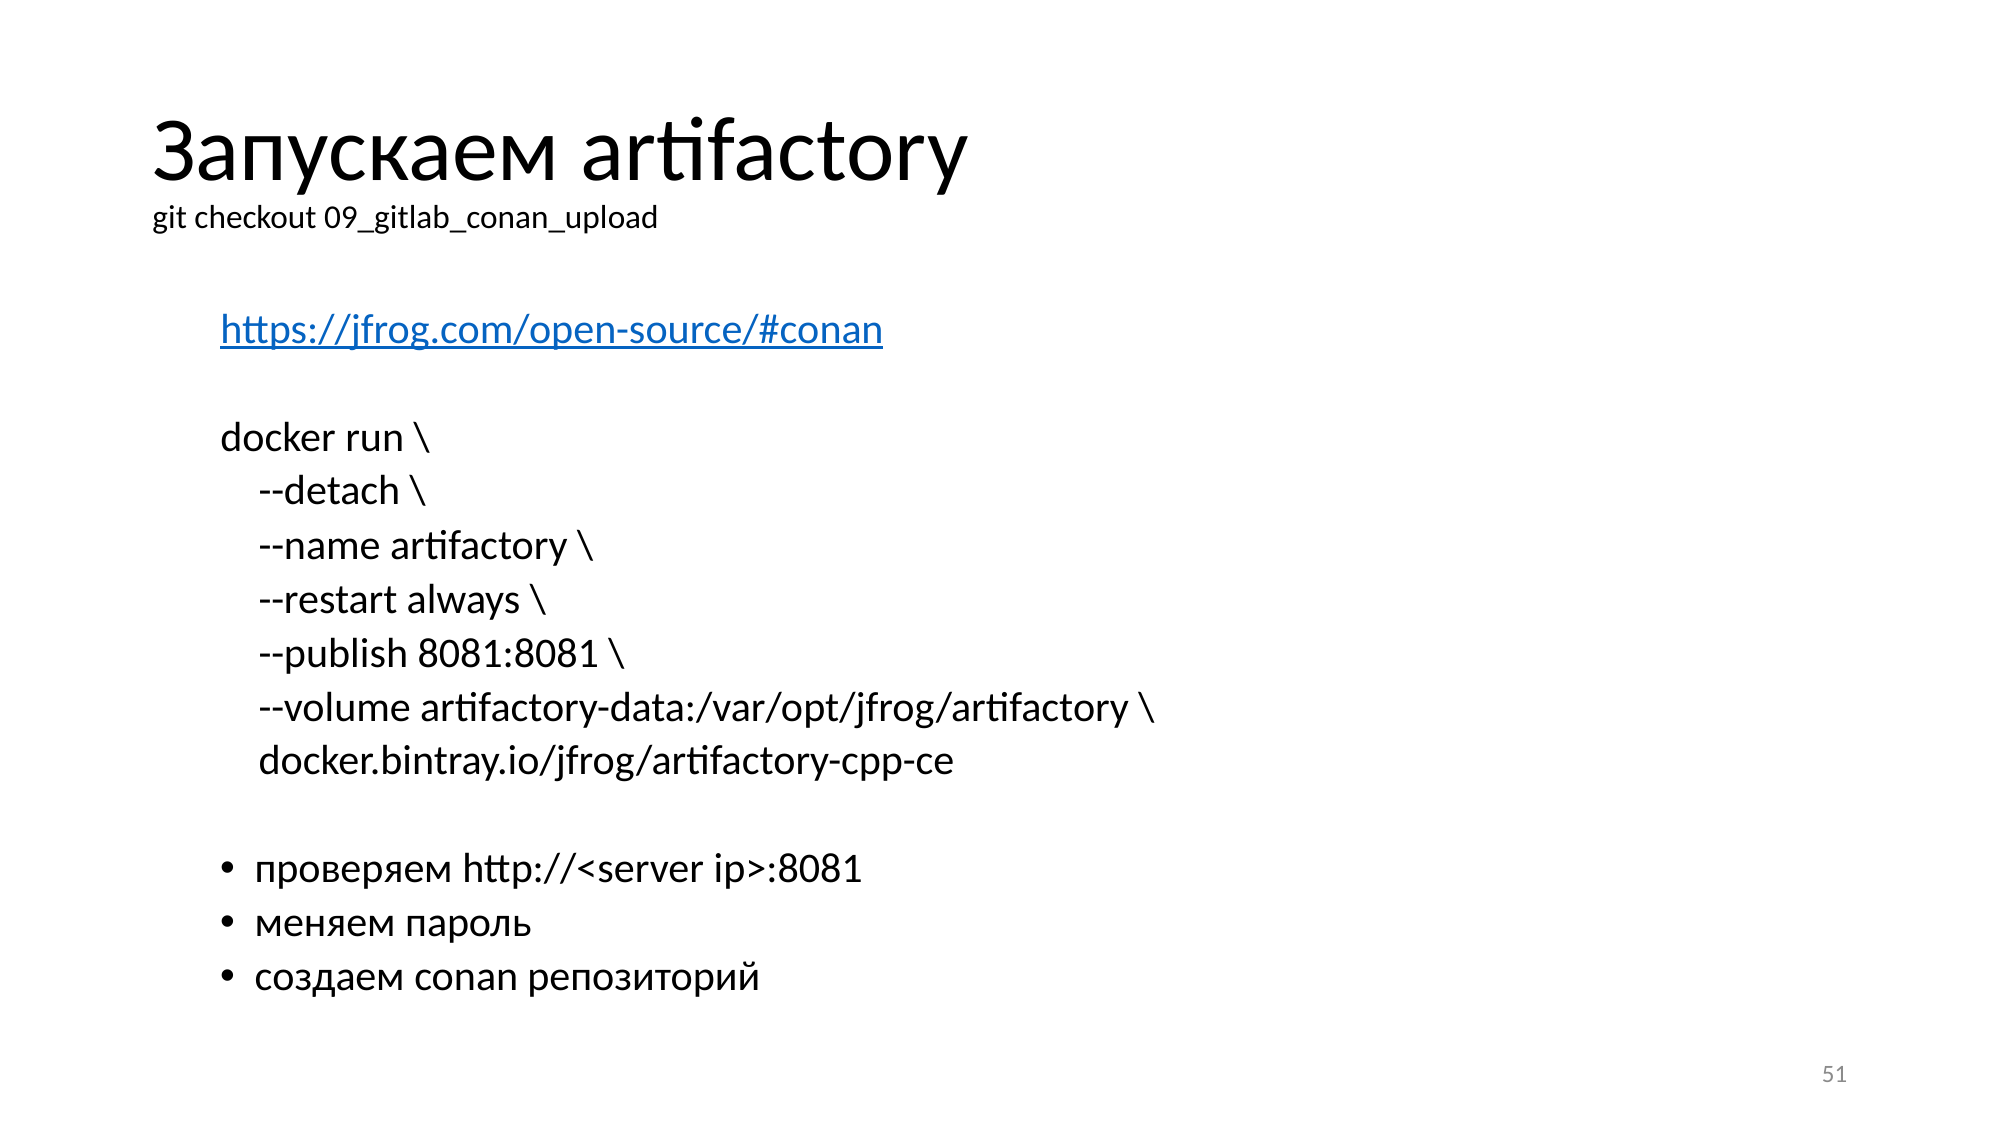

# Запускаем artifactory git checkout 09_gitlab_conan_upload
https://jfrog.com/open-source/#conan

docker run \
    --detach \
    --name artifactory \
    --restart always \
    --publish 8081:8081 \
    --volume artifactory-data:/var/opt/jfrog/artifactory \
    docker.bintray.io/jfrog/artifactory-cpp-ce

проверяем http://<server ip>:8081
меняем пароль
создаем conan репозиторий

51